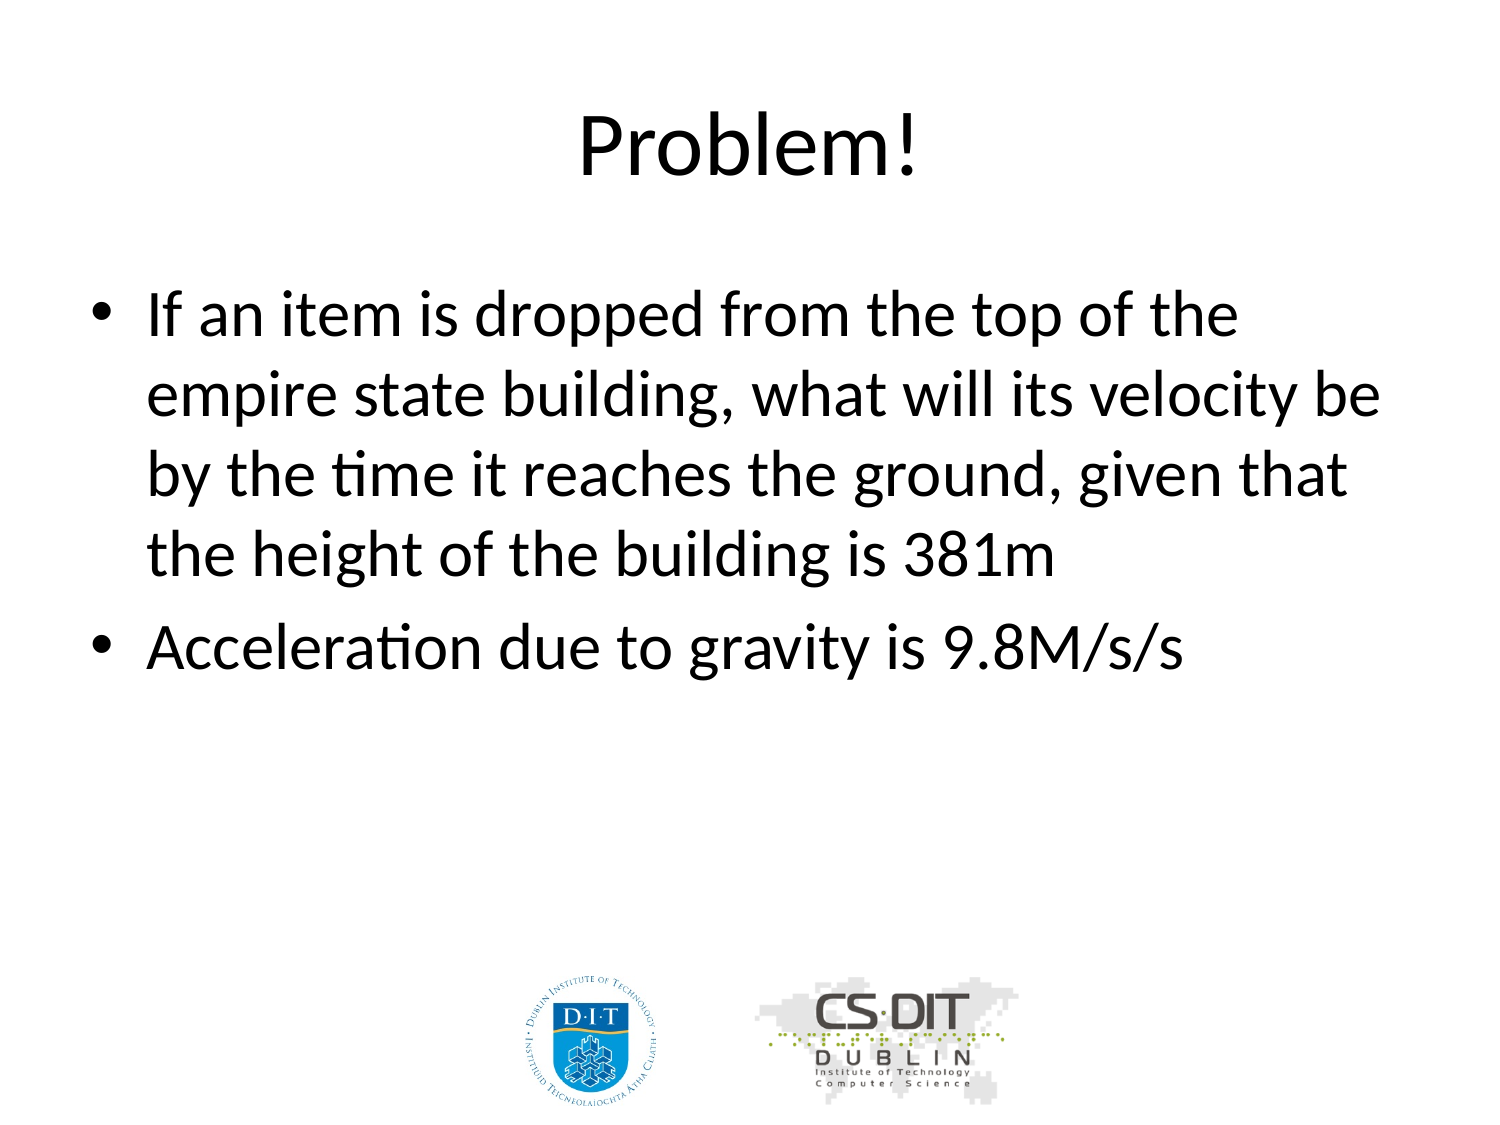

# Problem!
If an item is dropped from the top of the empire state building, what will its velocity be by the time it reaches the ground, given that the height of the building is 381m
Acceleration due to gravity is 9.8M/s/s